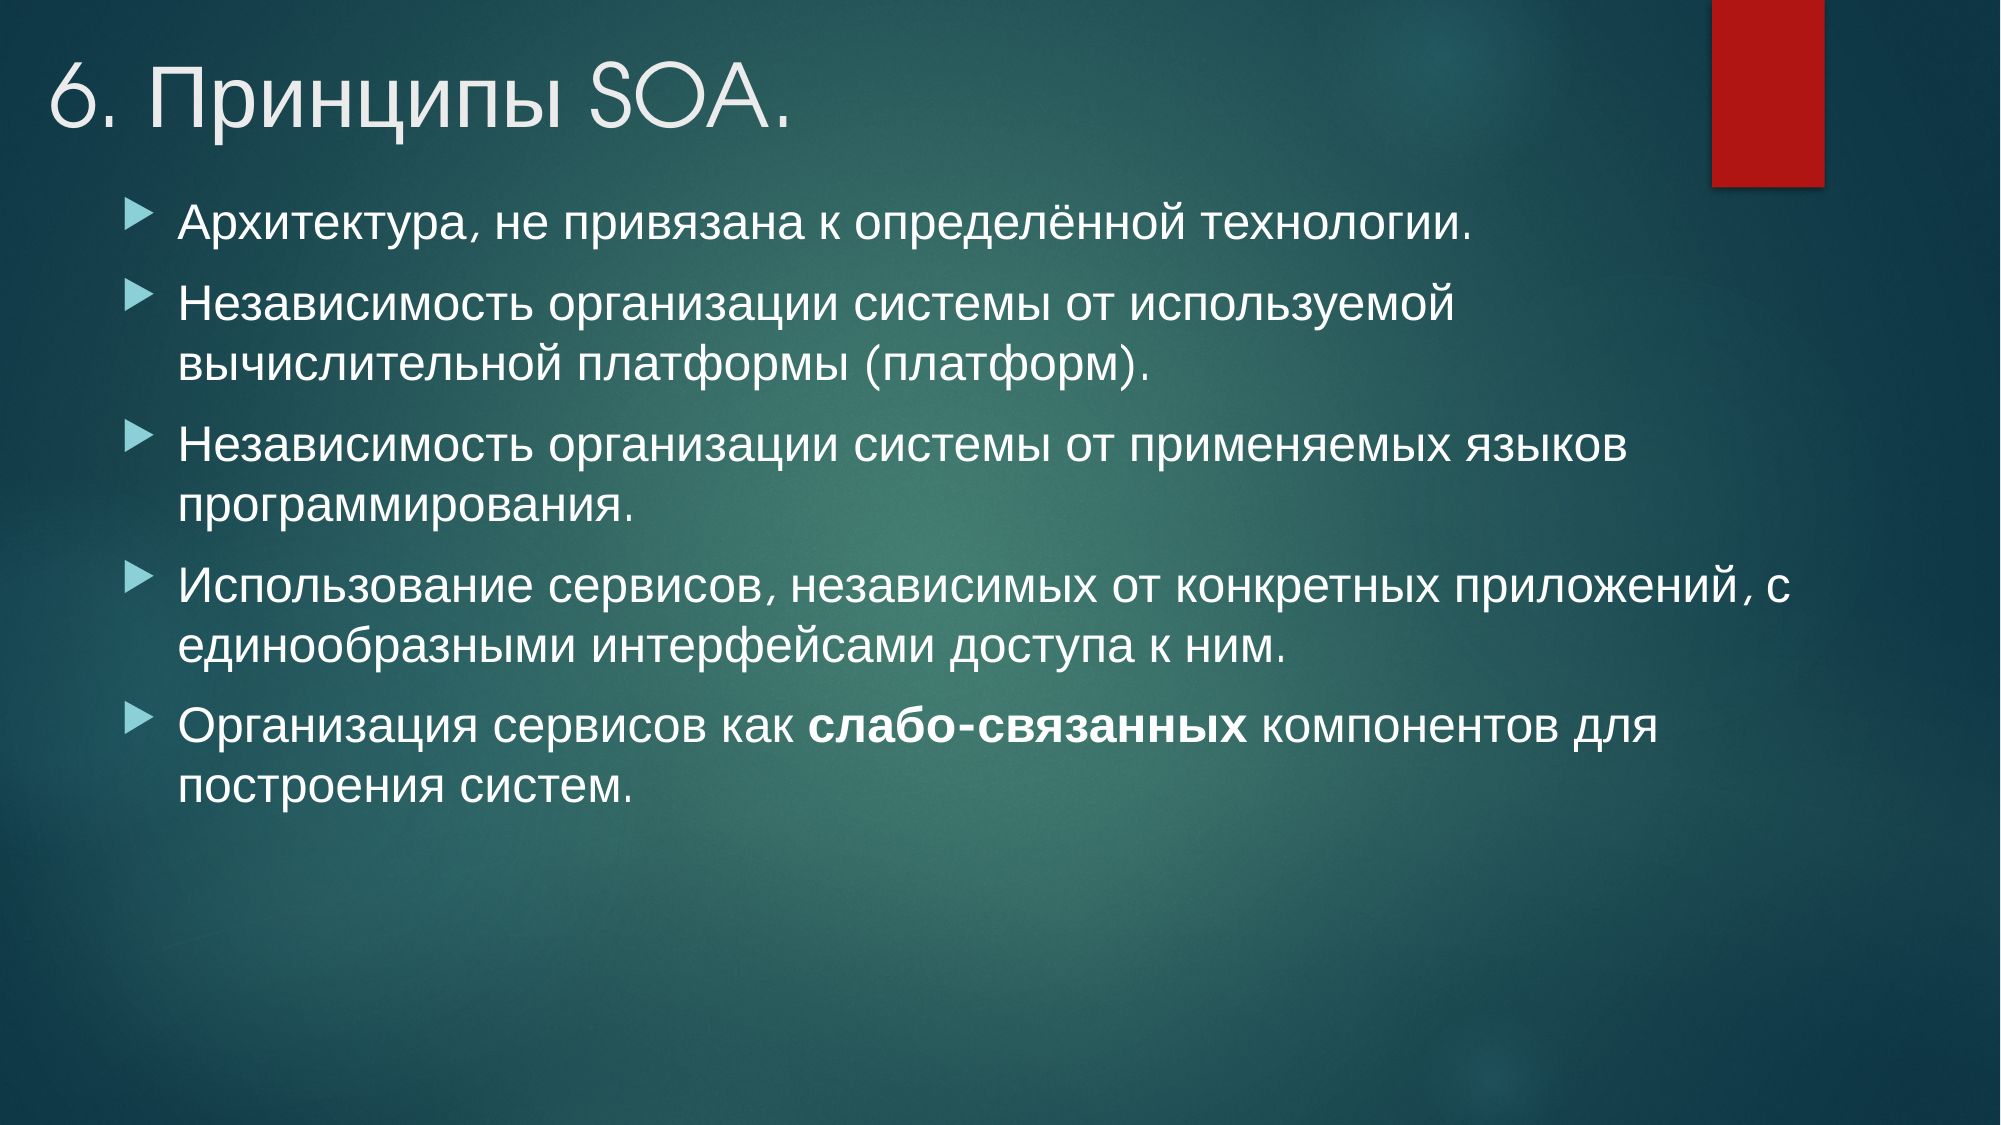

# 6. Принципы SOA.
Архитектура, не привязана к определённой технологии.
Независимость организации системы от используемой вычислительной платформы (платформ).
Независимость организации системы от применяемых языков программирования.
Использование сервисов, независимых от конкретных приложений, с единообразными интерфейсами доступа к ним.
Организация сервисов как слабо-связанных компонентов для построения систем.